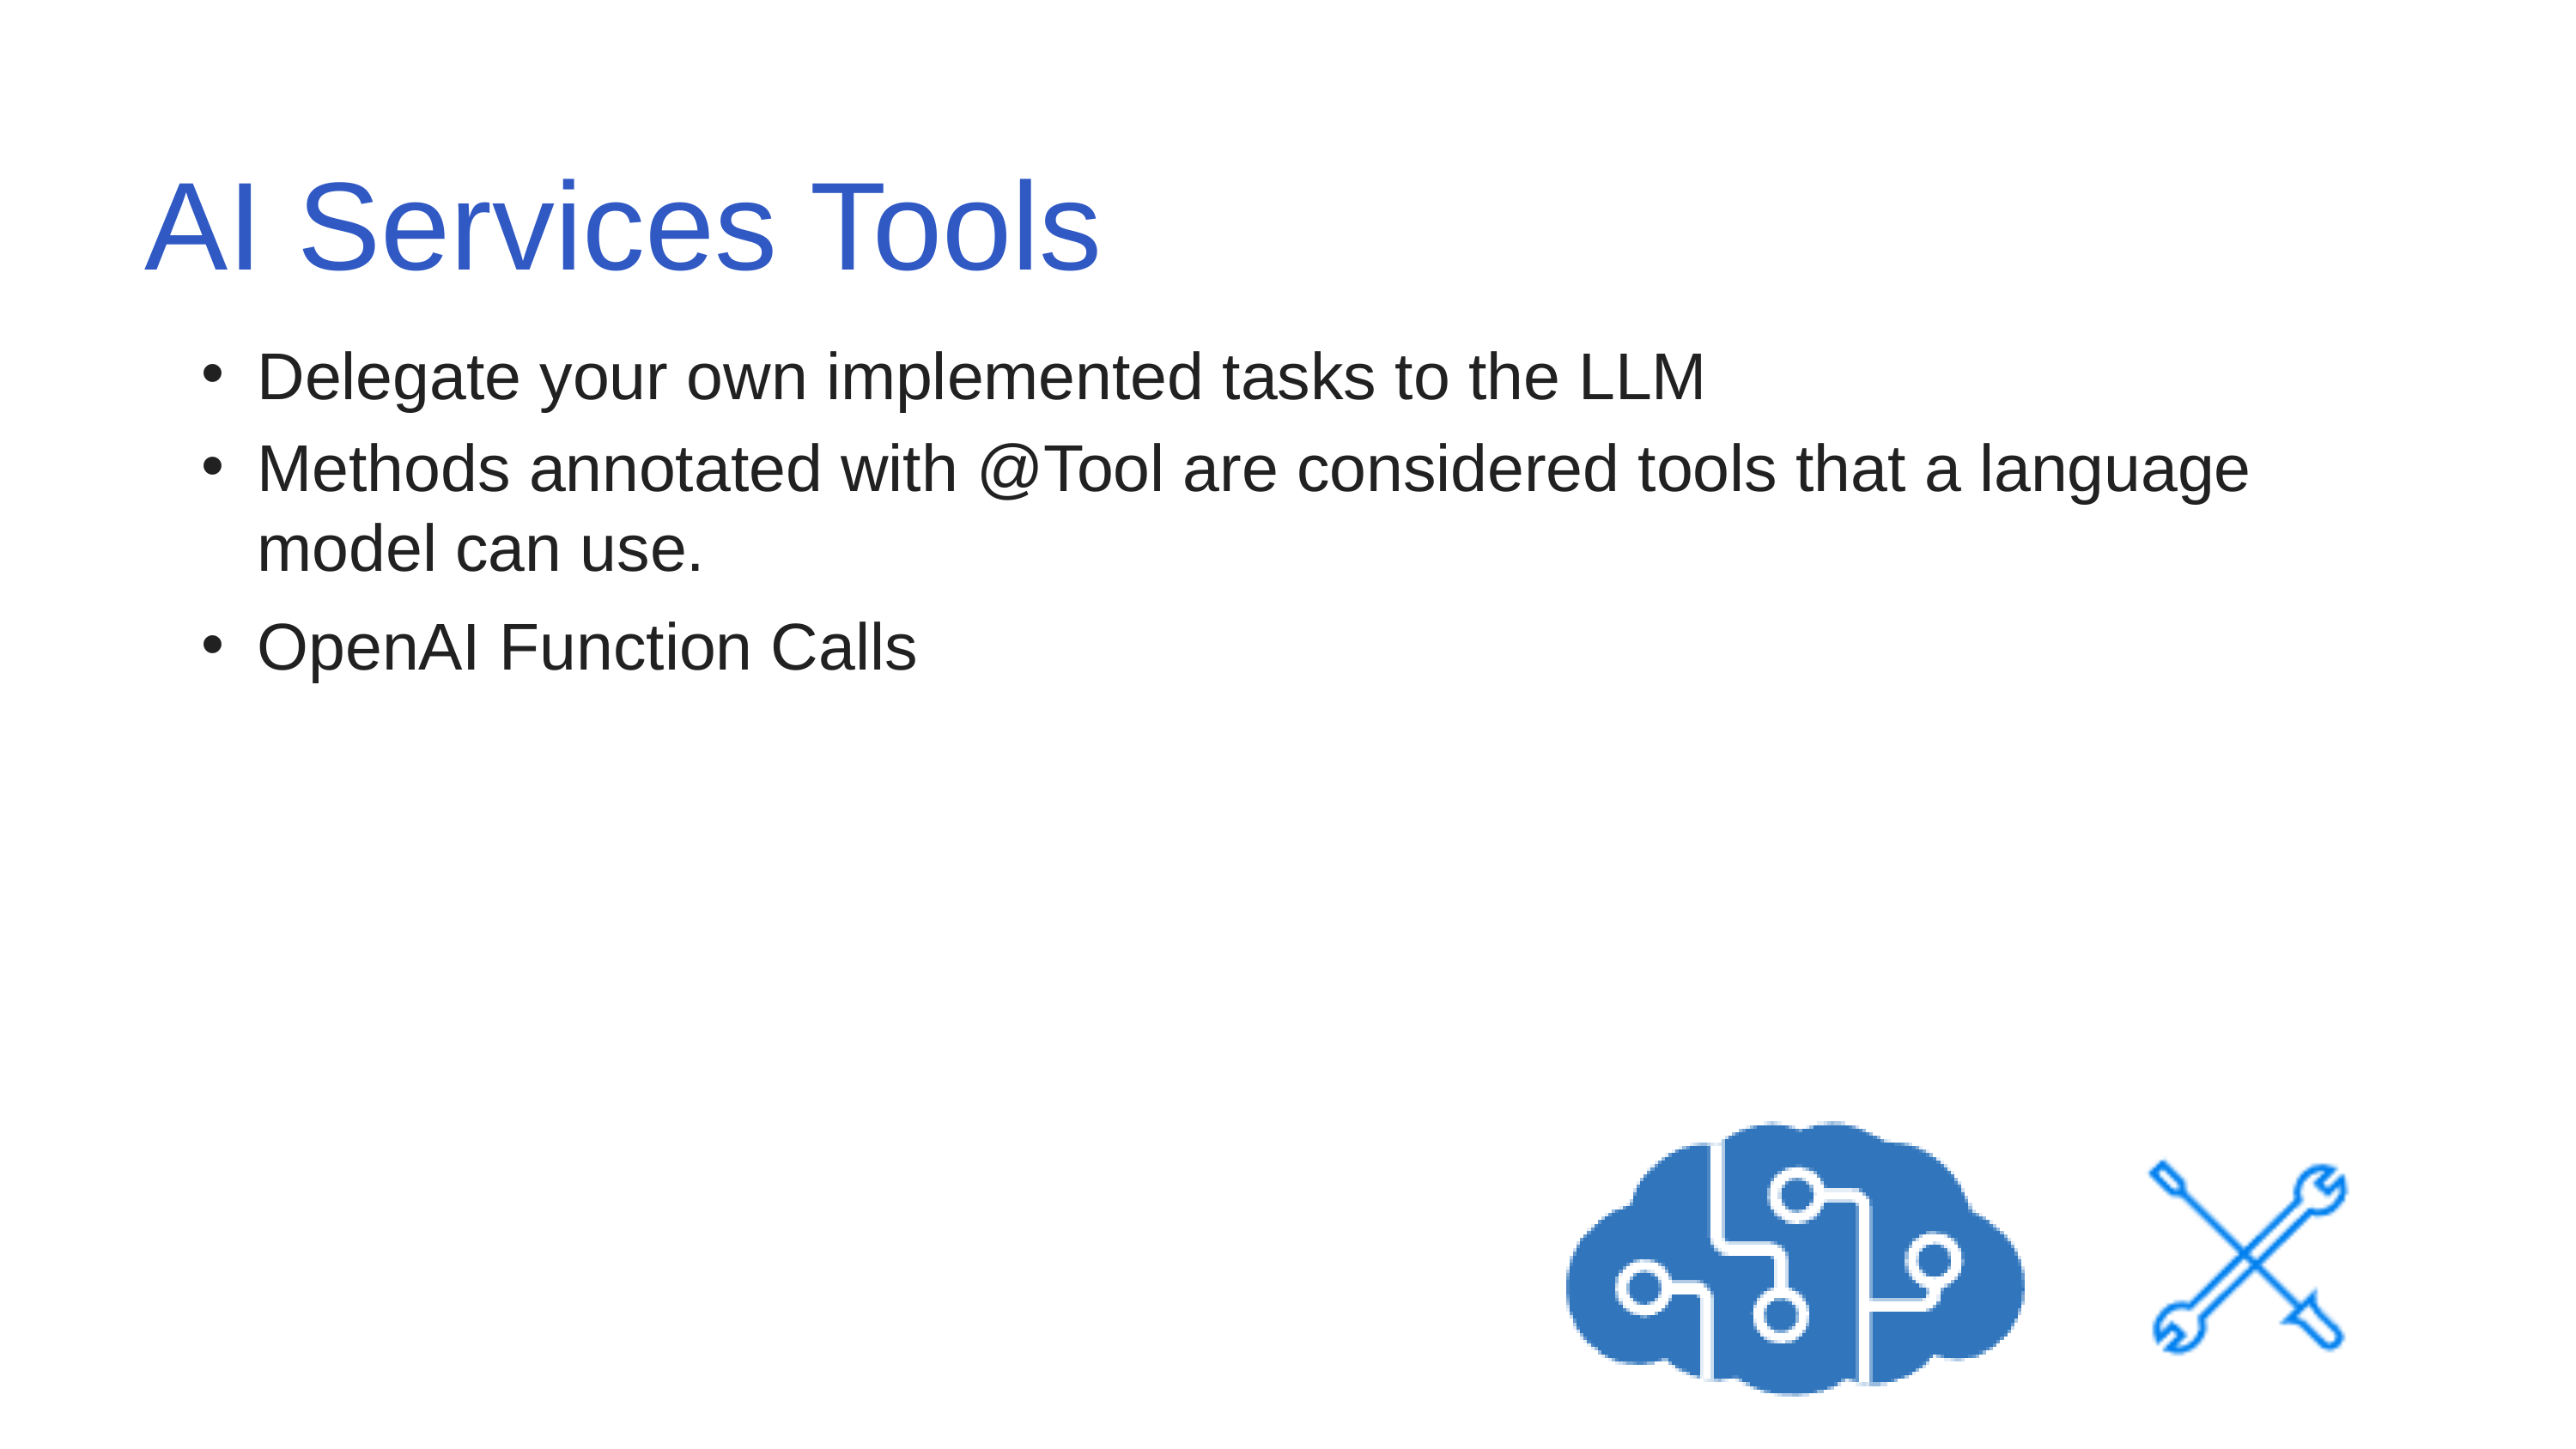

AI Services Tools
Delegate your own implemented tasks to the LLM
Methods annotated with @Tool are considered tools that a language model can use.
OpenAI Function Calls